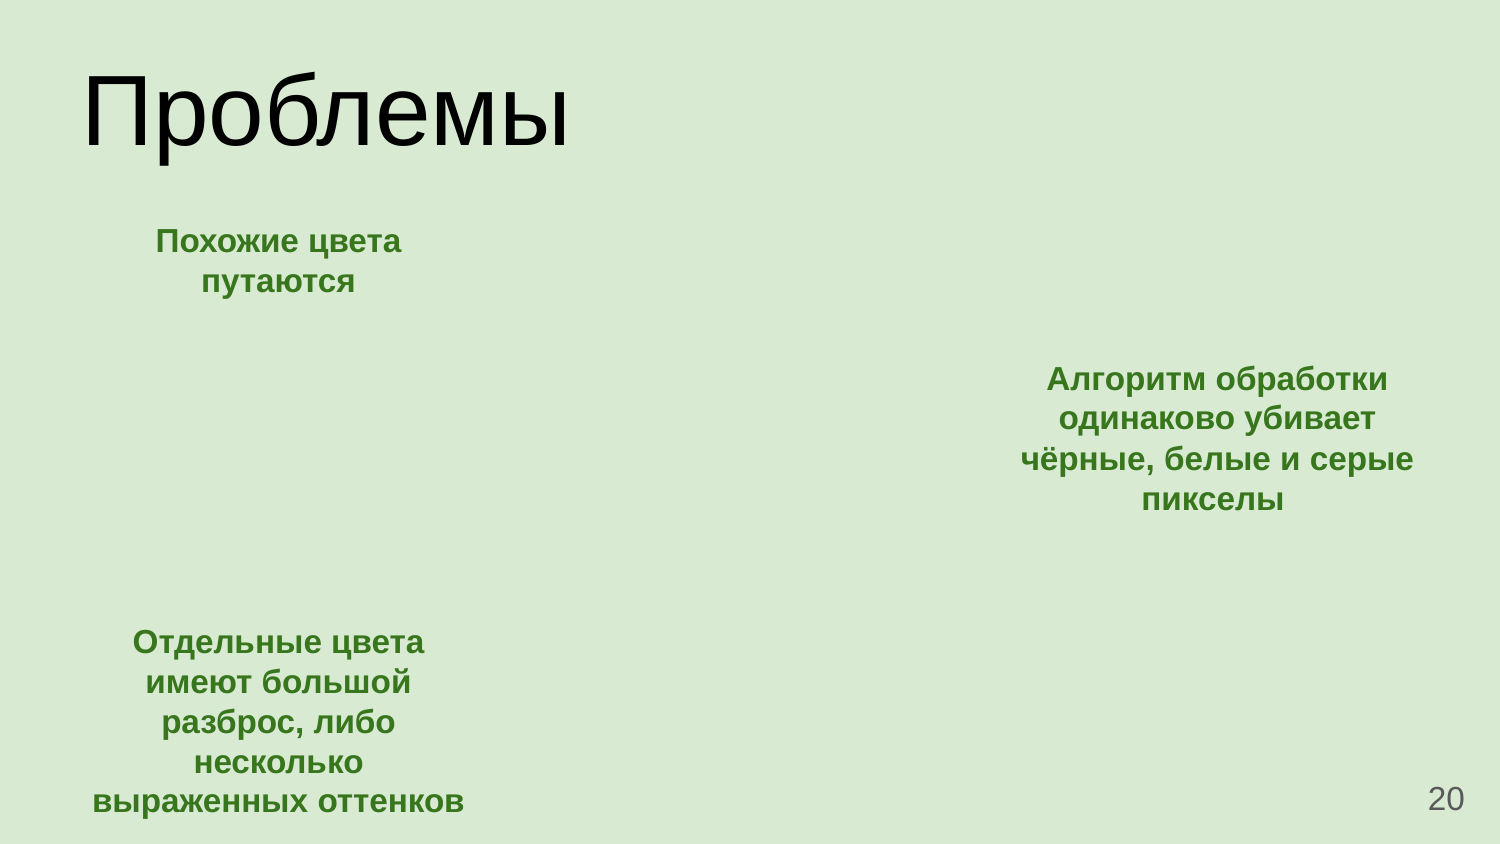

Проблемы
Похожие цвета путаются
Алгоритм обработки одинаково убивает чёрные, белые и серые пикселы
Отдельные цвета имеют большой разброс, либо несколько выраженных оттенков
20